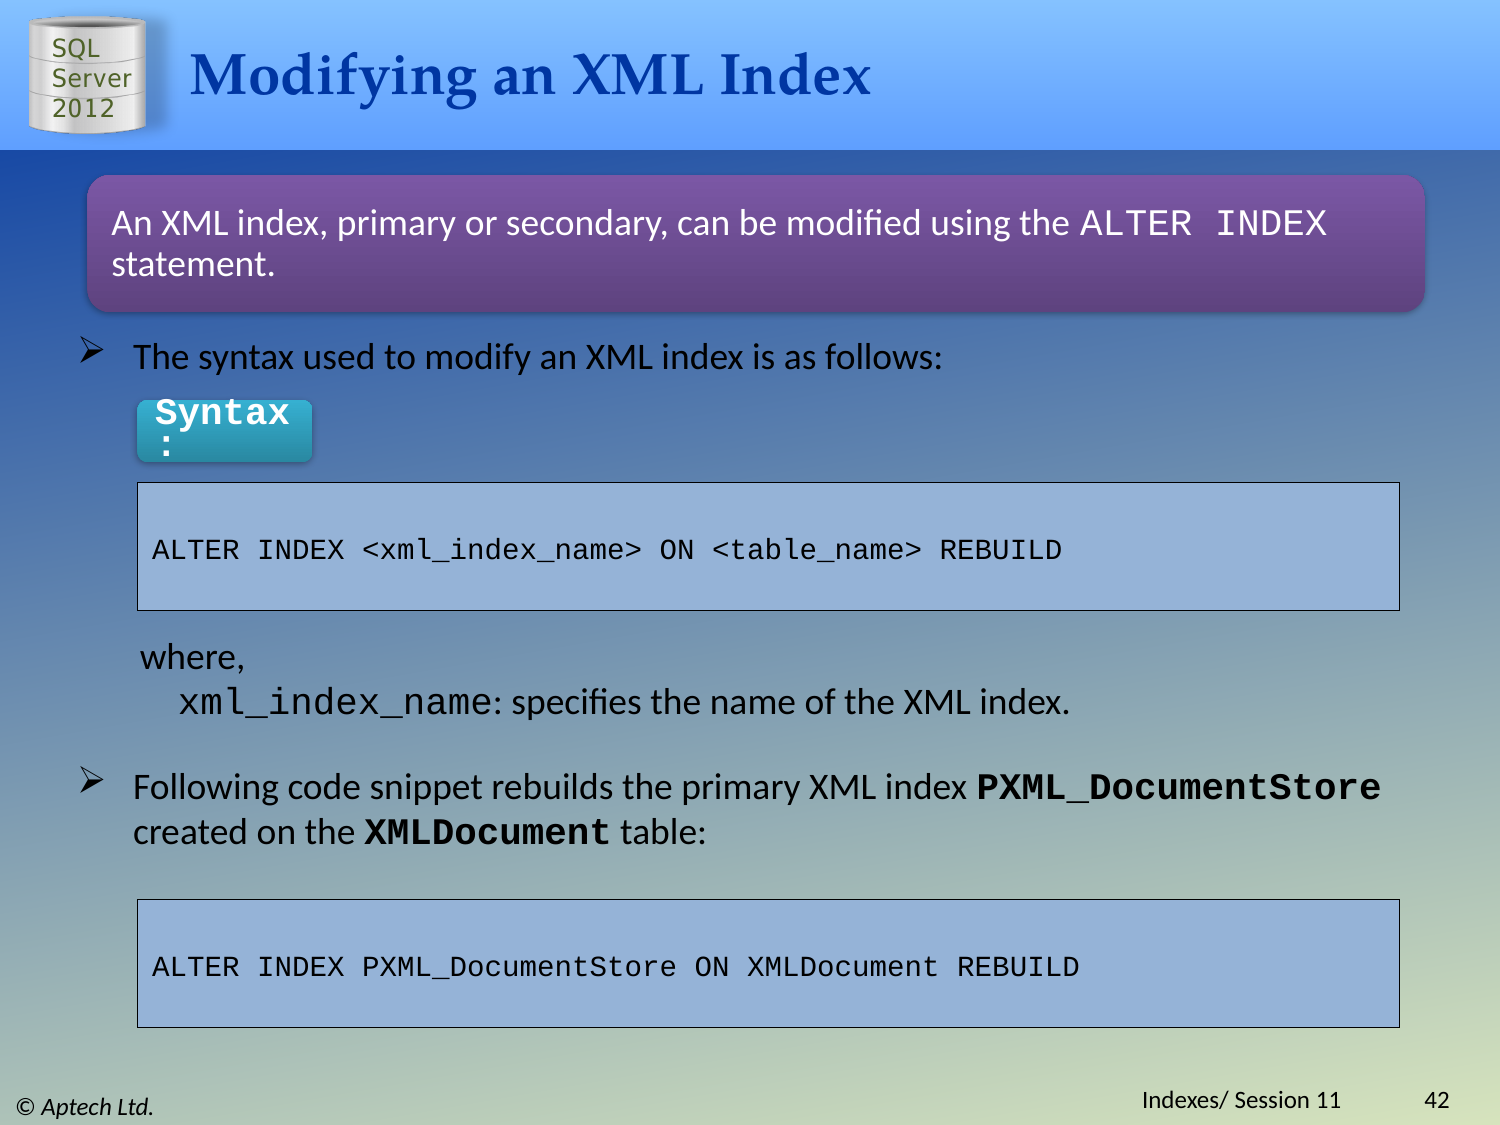

# Modifying an XML Index

An XML index, primary or secondary, can be modified using the ALTER INDEX statement.
The syntax used to modify an XML index is as follows:
Syntax:

ALTER INDEX <xml_index_name> ON <table_name> REBUILD

where,
xml_index_name: specifies the name of the XML index.
Following code snippet rebuilds the primary XML index PXML_DocumentStore created on the XMLDocument table:

ALTER INDEX PXML_DocumentStore ON XMLDocument REBUILD

Indexes/ Session 11
42